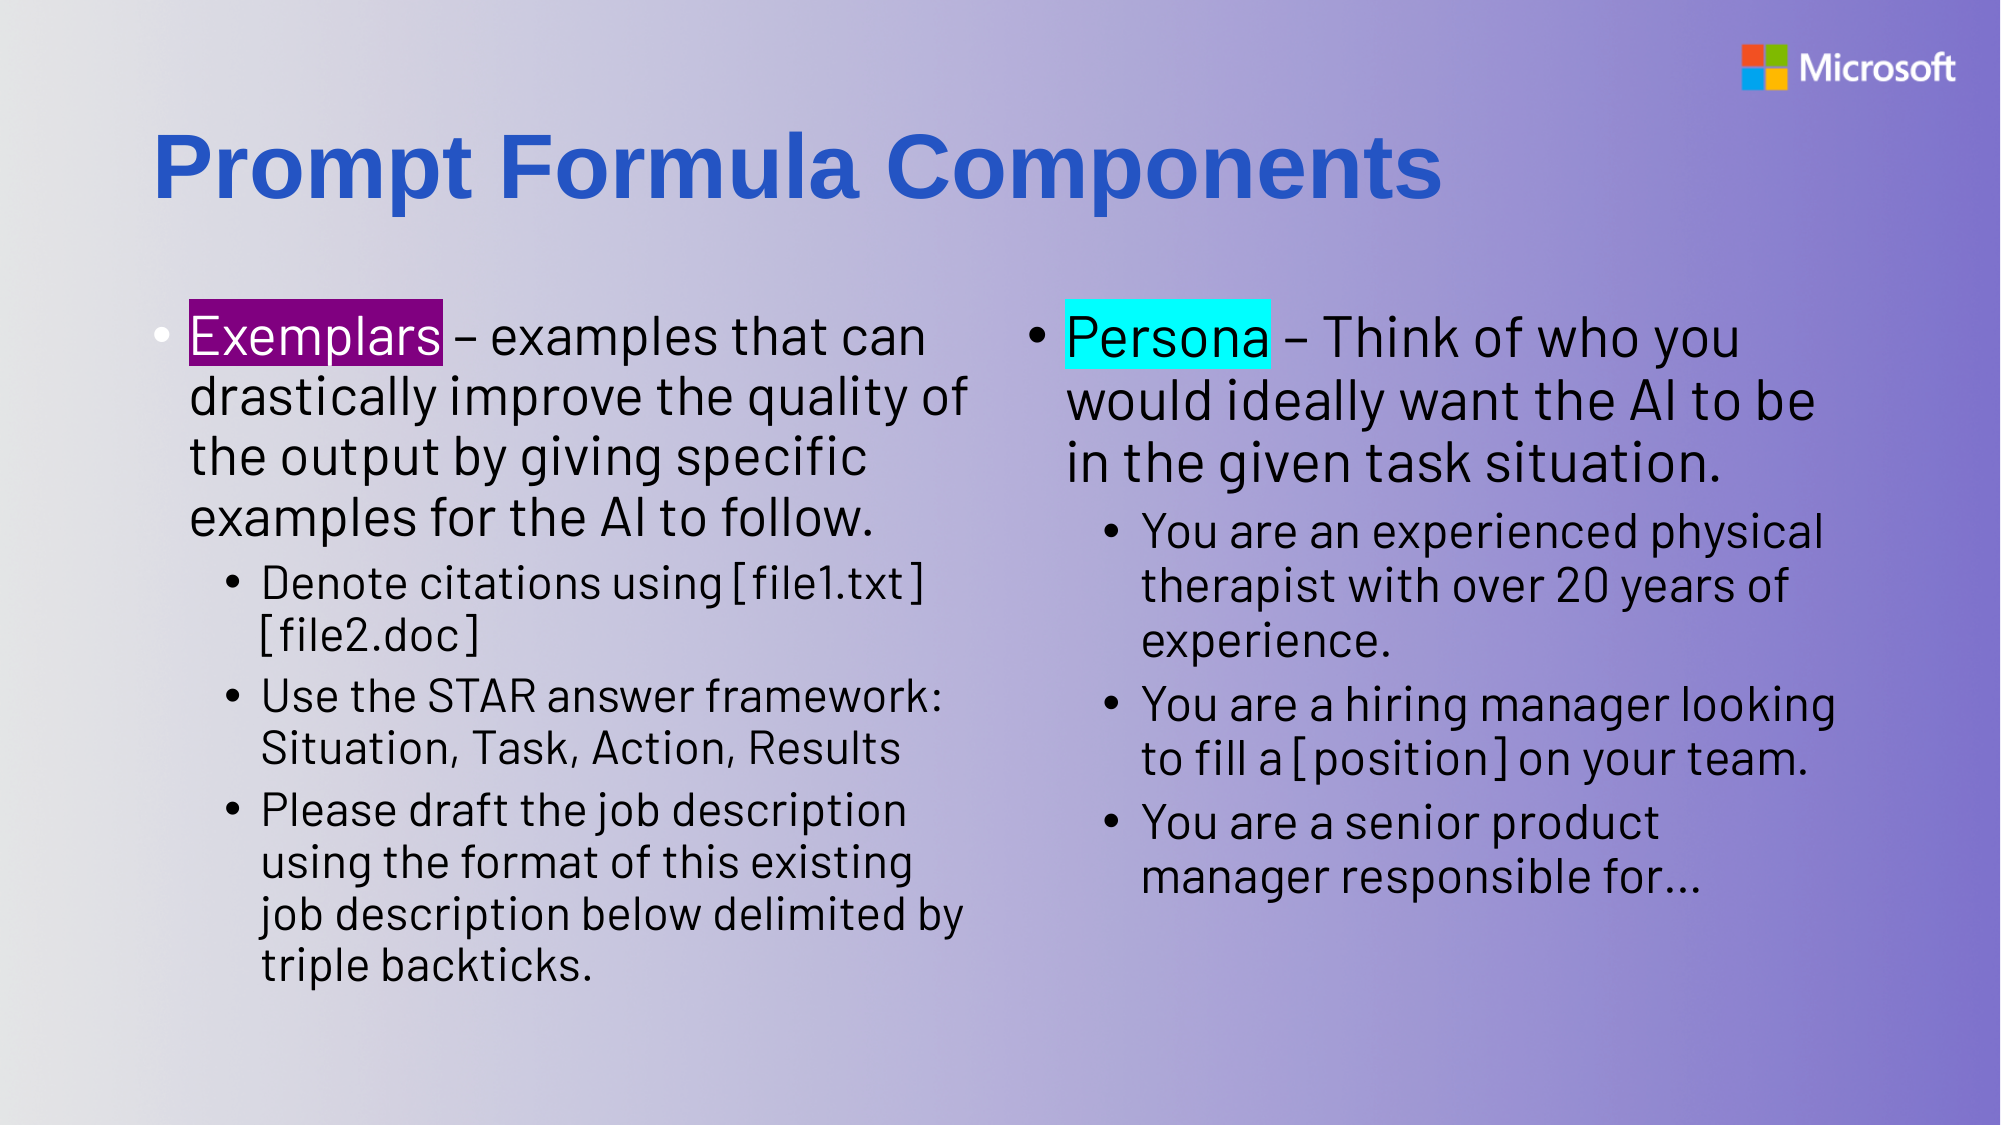

# Prompt Formula Components
Exemplars – examples that can drastically improve the quality of the output by giving specific examples for the AI to follow.
Denote citations using [file1.txt][file2.doc]
Use the STAR answer framework: Situation, Task, Action, Results
Please draft the job description using the format of this existing job description below delimited by triple backticks.
Persona – Think of who you would ideally want the AI to be in the given task situation.
You are an experienced physical therapist with over 20 years of experience.
You are a hiring manager looking to fill a [position] on your team.
You are a senior product manager responsible for…